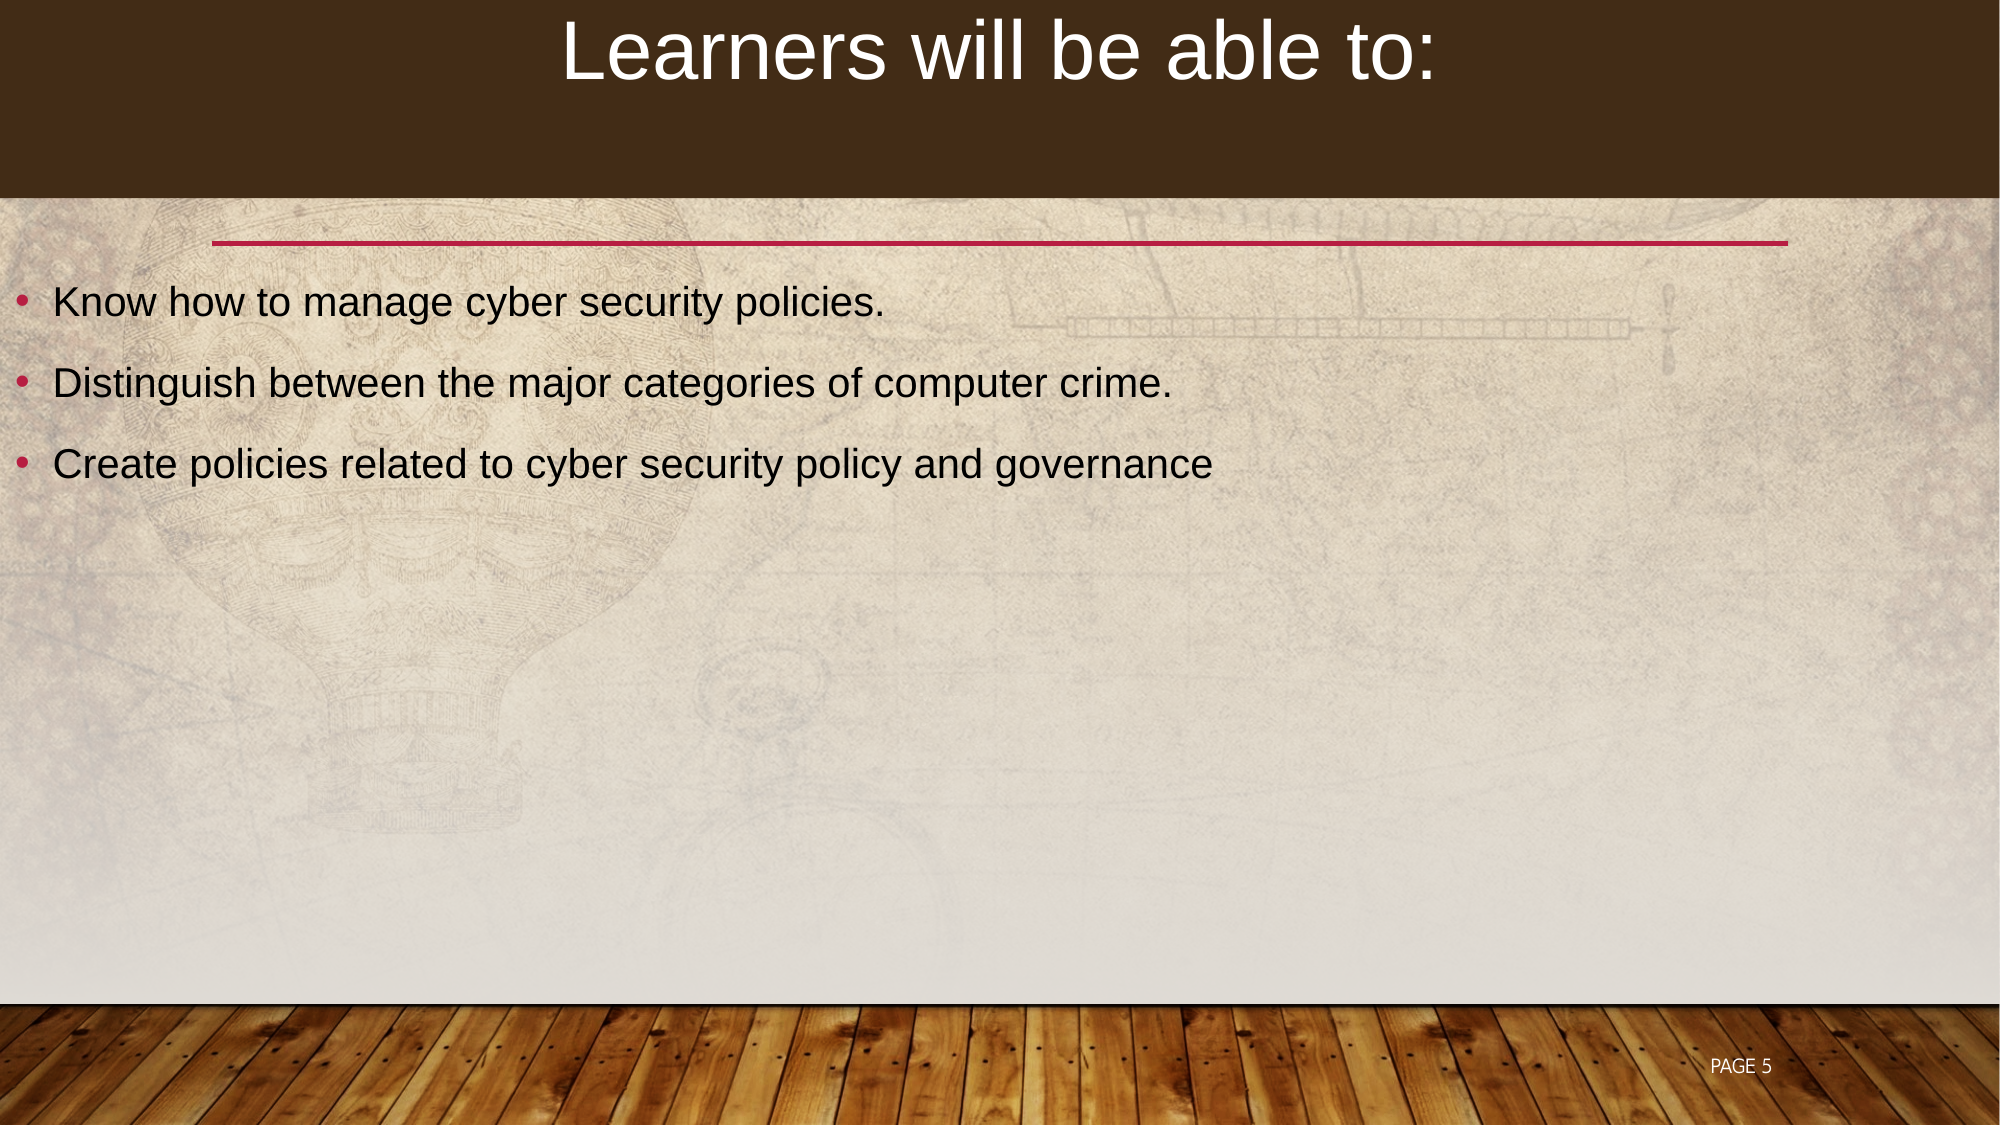

5
# Learners will be able to:
Know how to manage cyber security policies.
Distinguish between the major categories of computer crime.
Create policies related to cyber security policy and governance
PAGE 5